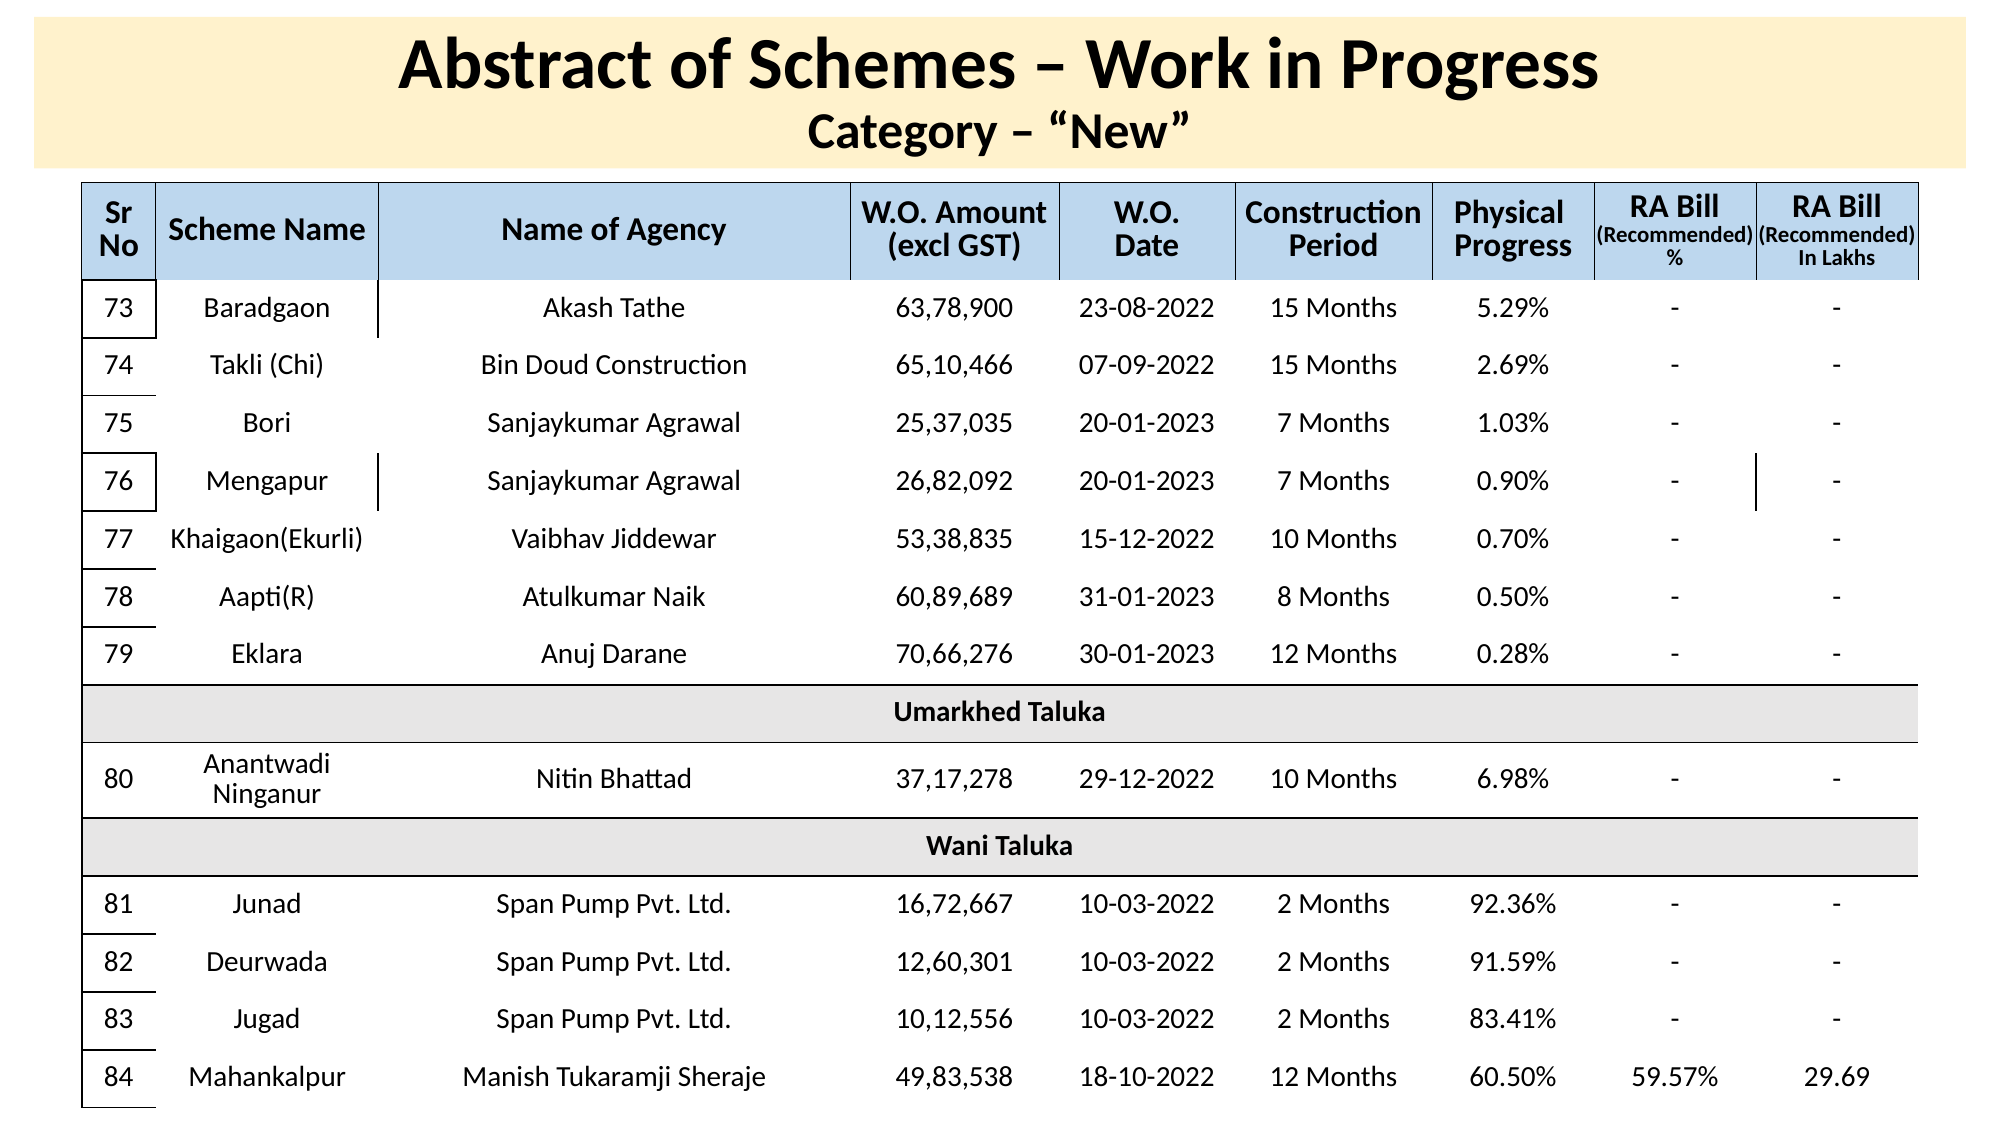

# Abstract of Schemes – Work in Progress Category – “New”
| Sr No | Scheme Name | Name of Agency | W.O. Amount (excl GST) | W.O. Date | Construction Period | Physical Progress | RA Bill (Recommended) % | RA Bill (Recommended) In Lakhs |
| --- | --- | --- | --- | --- | --- | --- | --- | --- |
| 73 | Baradgaon | Akash Tathe | 63,78,900 | 23-08-2022 | 15 Months | 5.29% | - | - |
| --- | --- | --- | --- | --- | --- | --- | --- | --- |
| 74 | Takli (Chi) | Bin Doud Construction | 65,10,466 | 07-09-2022 | 15 Months | 2.69% | - | - |
| 75 | Bori | Sanjaykumar Agrawal | 25,37,035 | 20-01-2023 | 7 Months | 1.03% | - | - |
| 76 | Mengapur | Sanjaykumar Agrawal | 26,82,092 | 20-01-2023 | 7 Months | 0.90% | - | - |
| 77 | Khaigaon(Ekurli) | Vaibhav Jiddewar | 53,38,835 | 15-12-2022 | 10 Months | 0.70% | - | - |
| 78 | Aapti(R) | Atulkumar Naik | 60,89,689 | 31-01-2023 | 8 Months | 0.50% | - | - |
| 79 | Eklara | Anuj Darane | 70,66,276 | 30-01-2023 | 12 Months | 0.28% | - | - |
| Umarkhed Taluka | Umarkhed Taluka |  |  |  |  |  |  |  |
| 80 | Anantwadi Ninganur | Nitin Bhattad | 37,17,278 | 29-12-2022 | 10 Months | 6.98% | - | - |
| Wani Taluka | Wani Taluka |  |  |  |  |  |  |  |
| 81 | Junad | Span Pump Pvt. Ltd. | 16,72,667 | 10-03-2022 | 2 Months | 92.36% | - | - |
| 82 | Deurwada | Span Pump Pvt. Ltd. | 12,60,301 | 10-03-2022 | 2 Months | 91.59% | - | - |
| 83 | Jugad | Span Pump Pvt. Ltd. | 10,12,556 | 10-03-2022 | 2 Months | 83.41% | - | - |
| 84 | Mahankalpur | Manish Tukaramji Sheraje | 49,83,538 | 18-10-2022 | 12 Months | 60.50% | 59.57% | 29.69 |